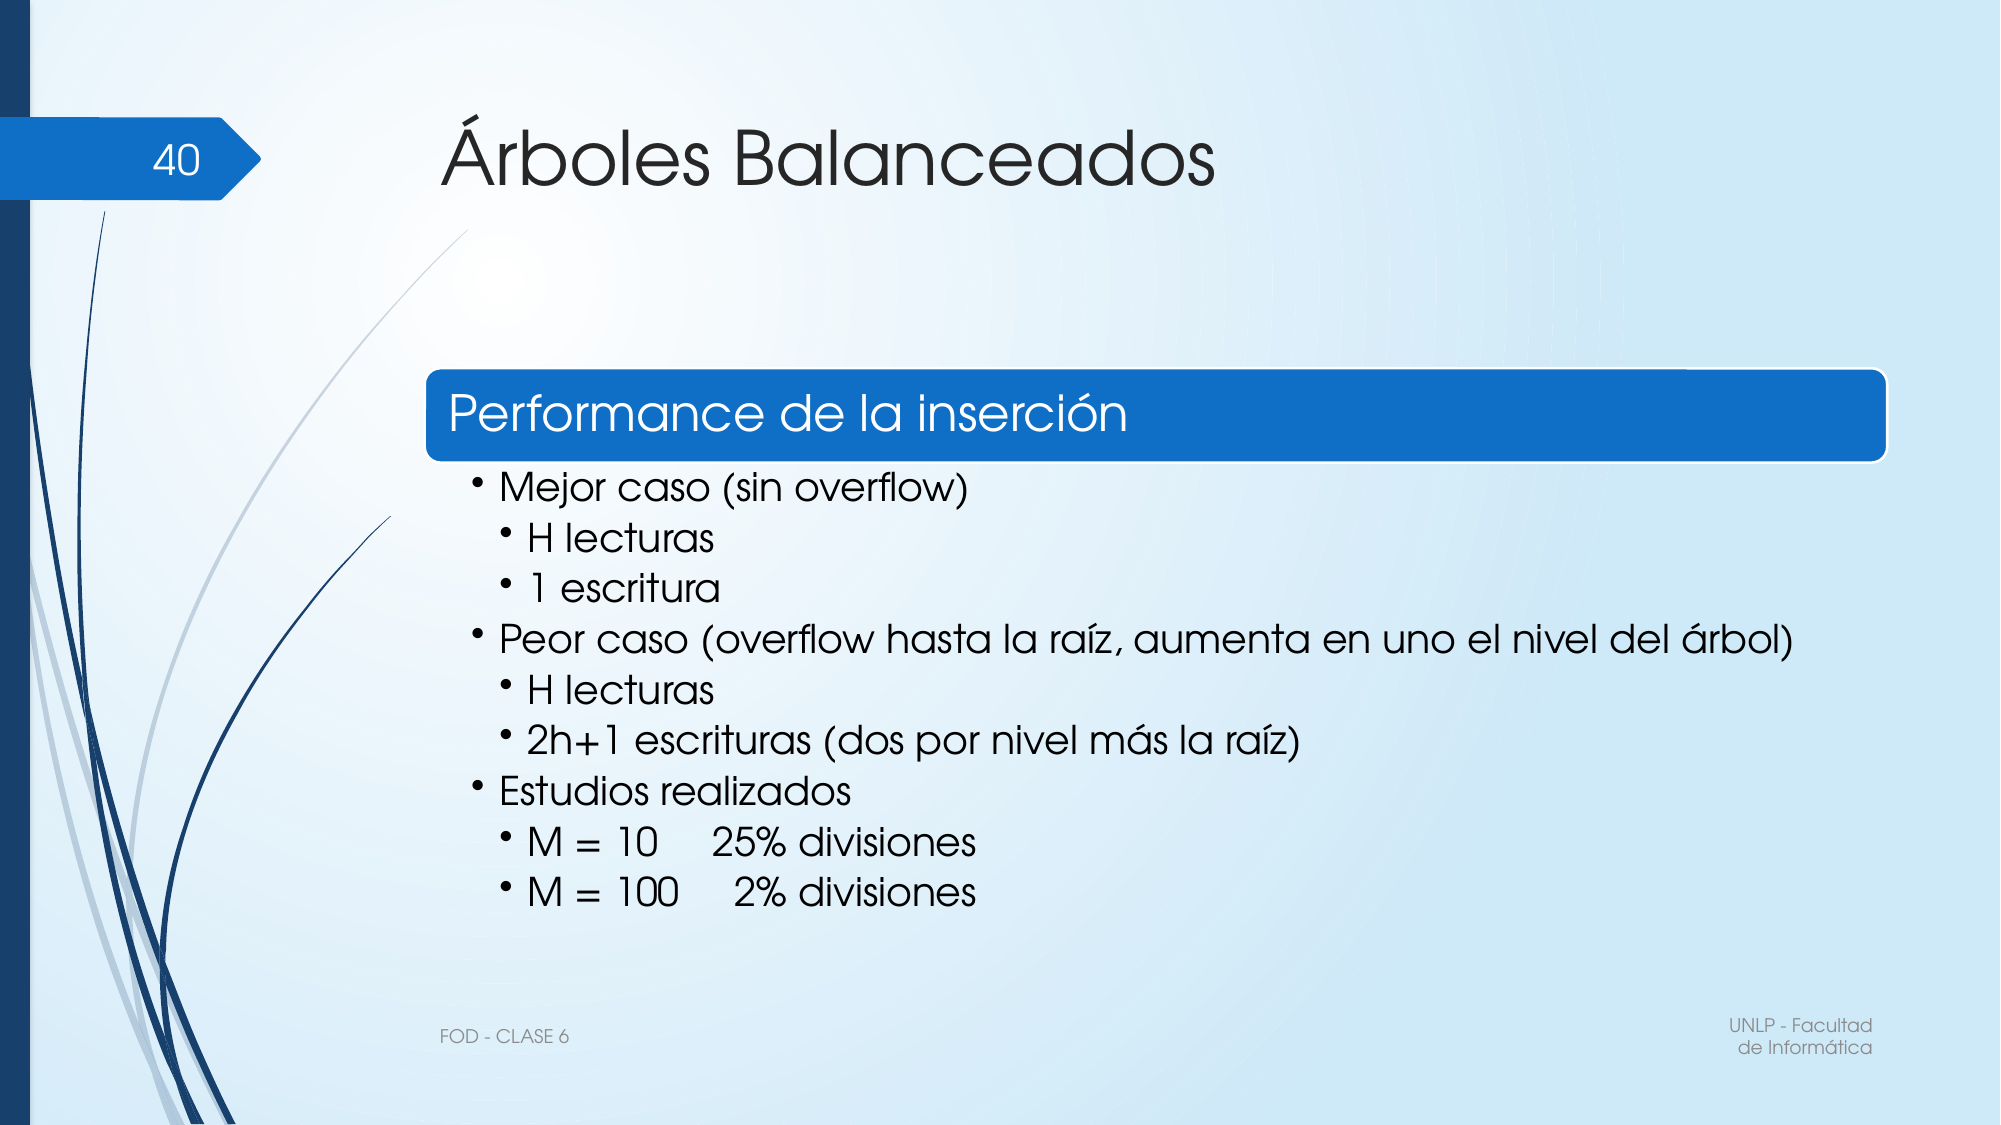

# Árboles Balanceados
40
Performance de la inserción
Mejor caso (sin overflow)
H lecturas
1 escritura
Peor caso (overflow hasta la raíz, aumenta en uno el nivel del árbol)
H lecturas
2h+1 escrituras (dos por nivel más la raíz)
Estudios realizados
M = 10     25% divisiones
M = 100     2% divisiones
UNLP - Facultad de Informática
FOD - CLASE 6